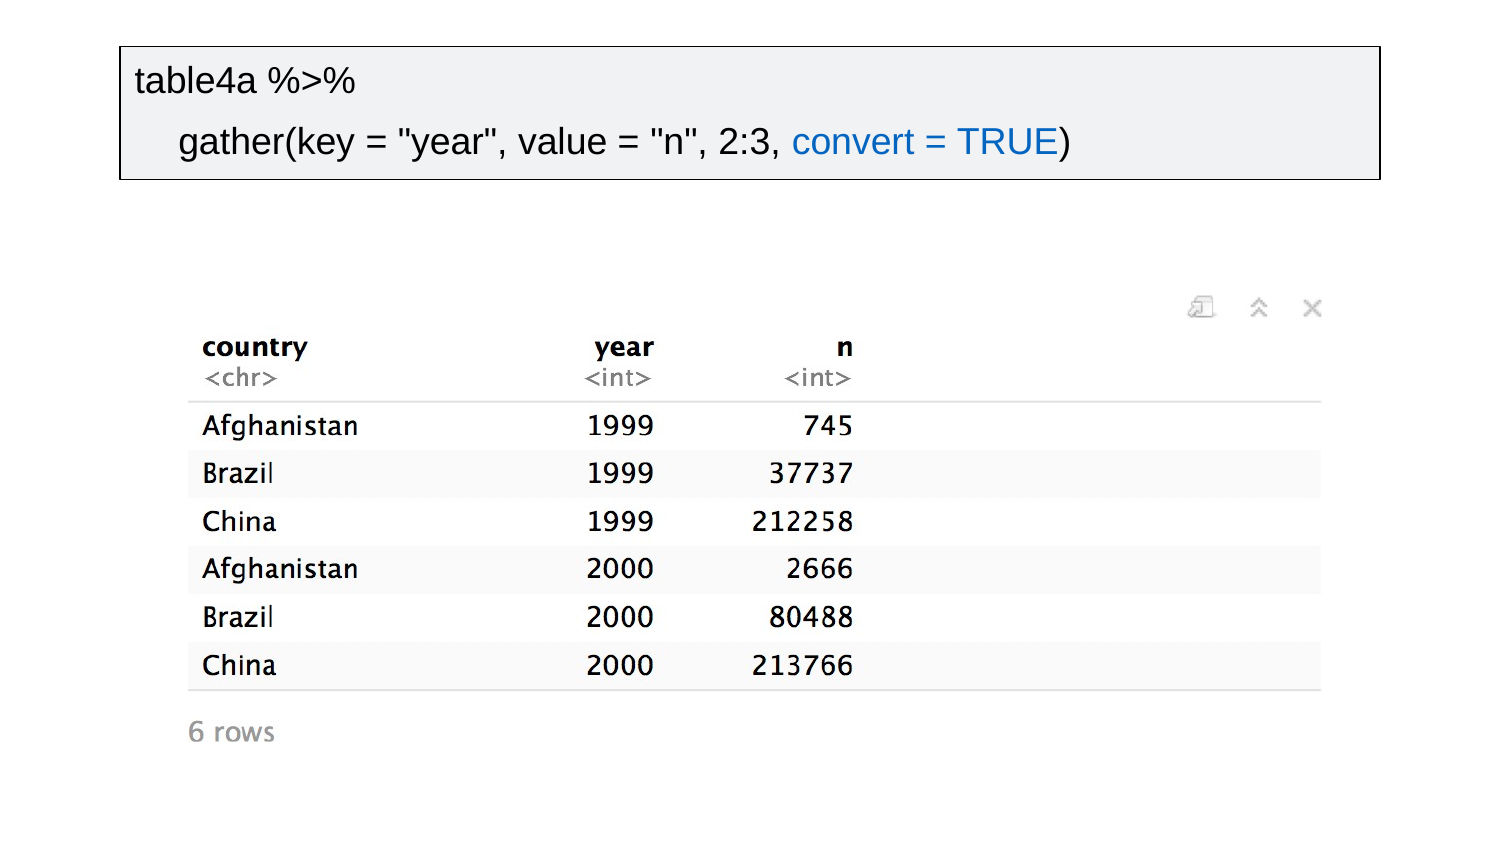

table4a %>%
gather(key = "year", value = "n", 2:3, convert = TRUE)